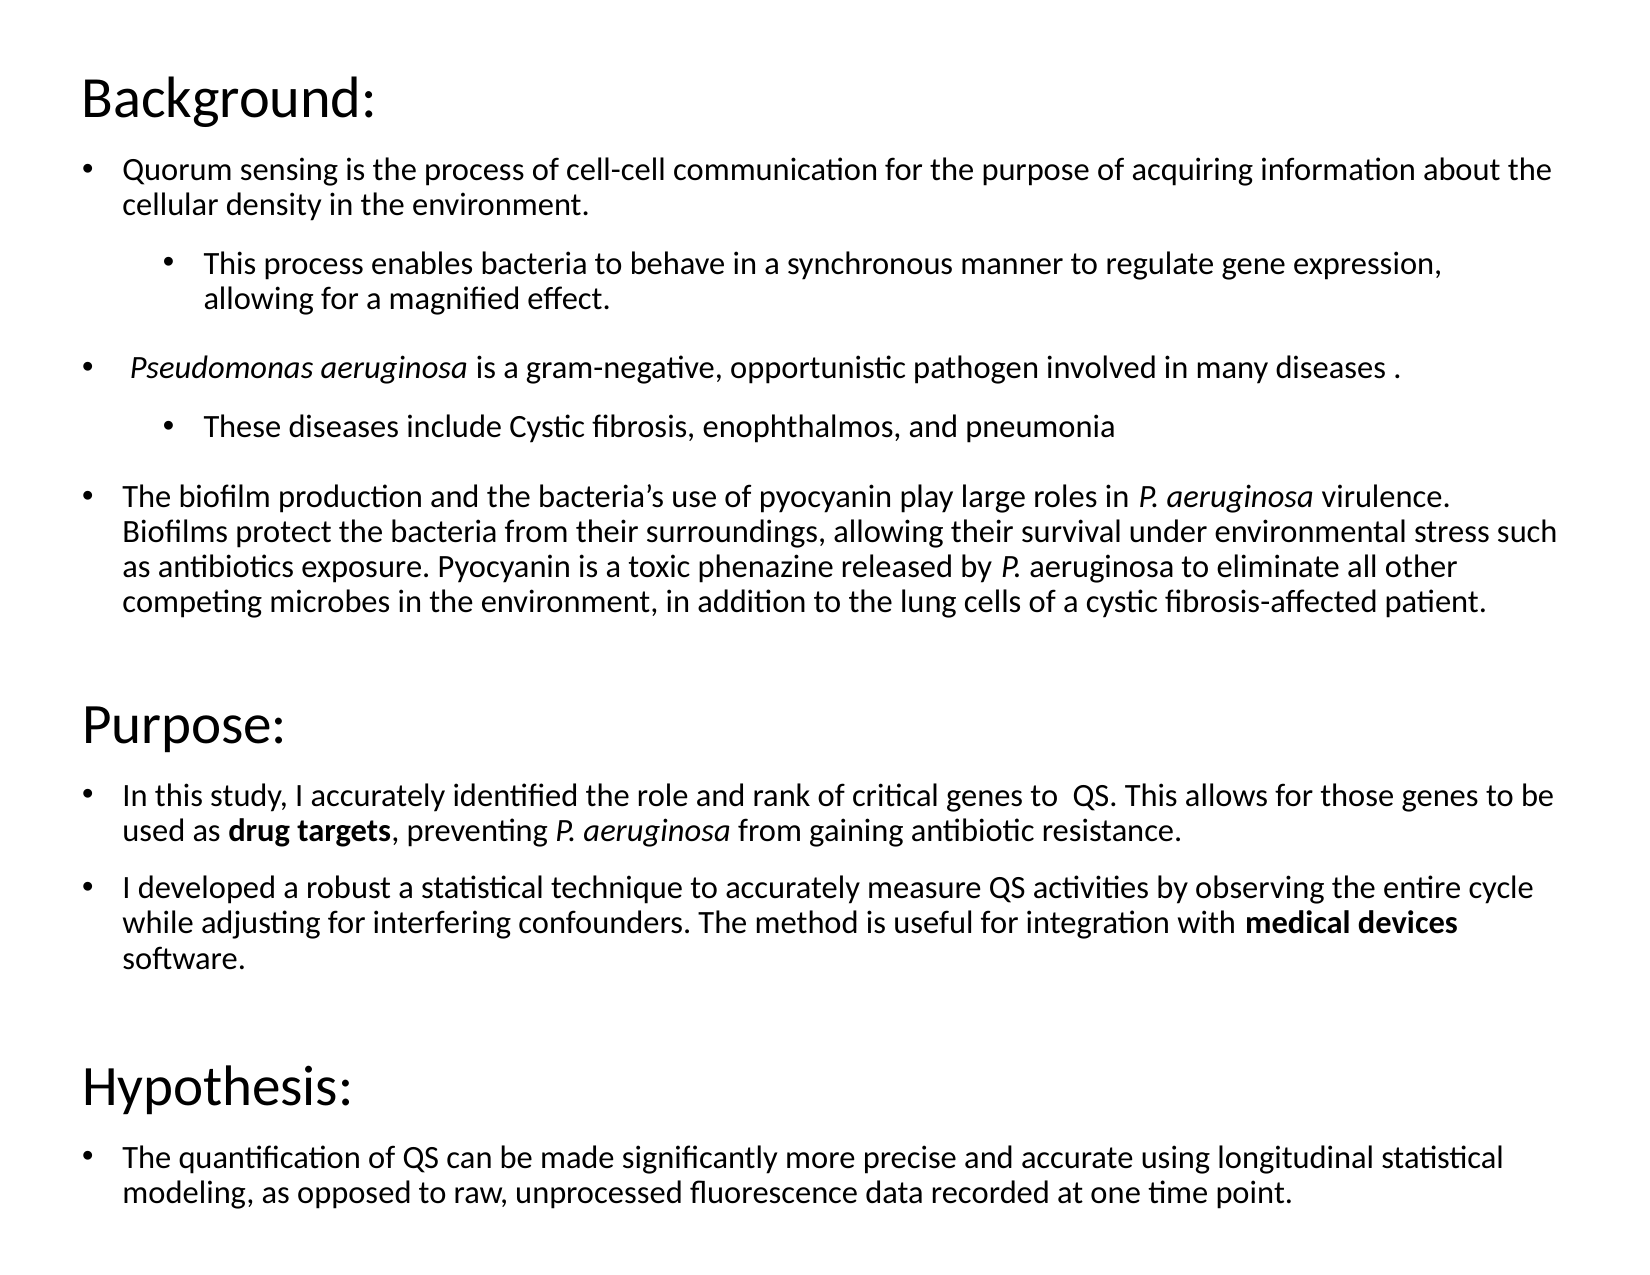

# Background:
Quorum sensing is the process of cell-cell communication for the purpose of acquiring information about the cellular density in the environment.
This process enables bacteria to behave in a synchronous manner to regulate gene expression, allowing for a magnified effect.
 Pseudomonas aeruginosa is a gram-negative, opportunistic pathogen involved in many diseases .
These diseases include Cystic fibrosis, enophthalmos, and pneumonia
The biofilm production and the bacteria’s use of pyocyanin play large roles in P. aeruginosa virulence. Biofilms protect the bacteria from their surroundings, allowing their survival under environmental stress such as antibiotics exposure. Pyocyanin is a toxic phenazine released by P. aeruginosa to eliminate all other competing microbes in the environment, in addition to the lung cells of a cystic fibrosis-affected patient.

Purpose:
In this study, I accurately identified the role and rank of critical genes to  QS. This allows for those genes to be used as drug targets, preventing P. aeruginosa from gaining antibiotic resistance.
I developed a robust a statistical technique to accurately measure QS activities by observing the entire cycle while adjusting for interfering confounders. The method is useful for integration with medical devices software.

Hypothesis:
The quantification of QS can be made significantly more precise and accurate using longitudinal statistical modeling, as opposed to raw, unprocessed fluorescence data recorded at one time point.